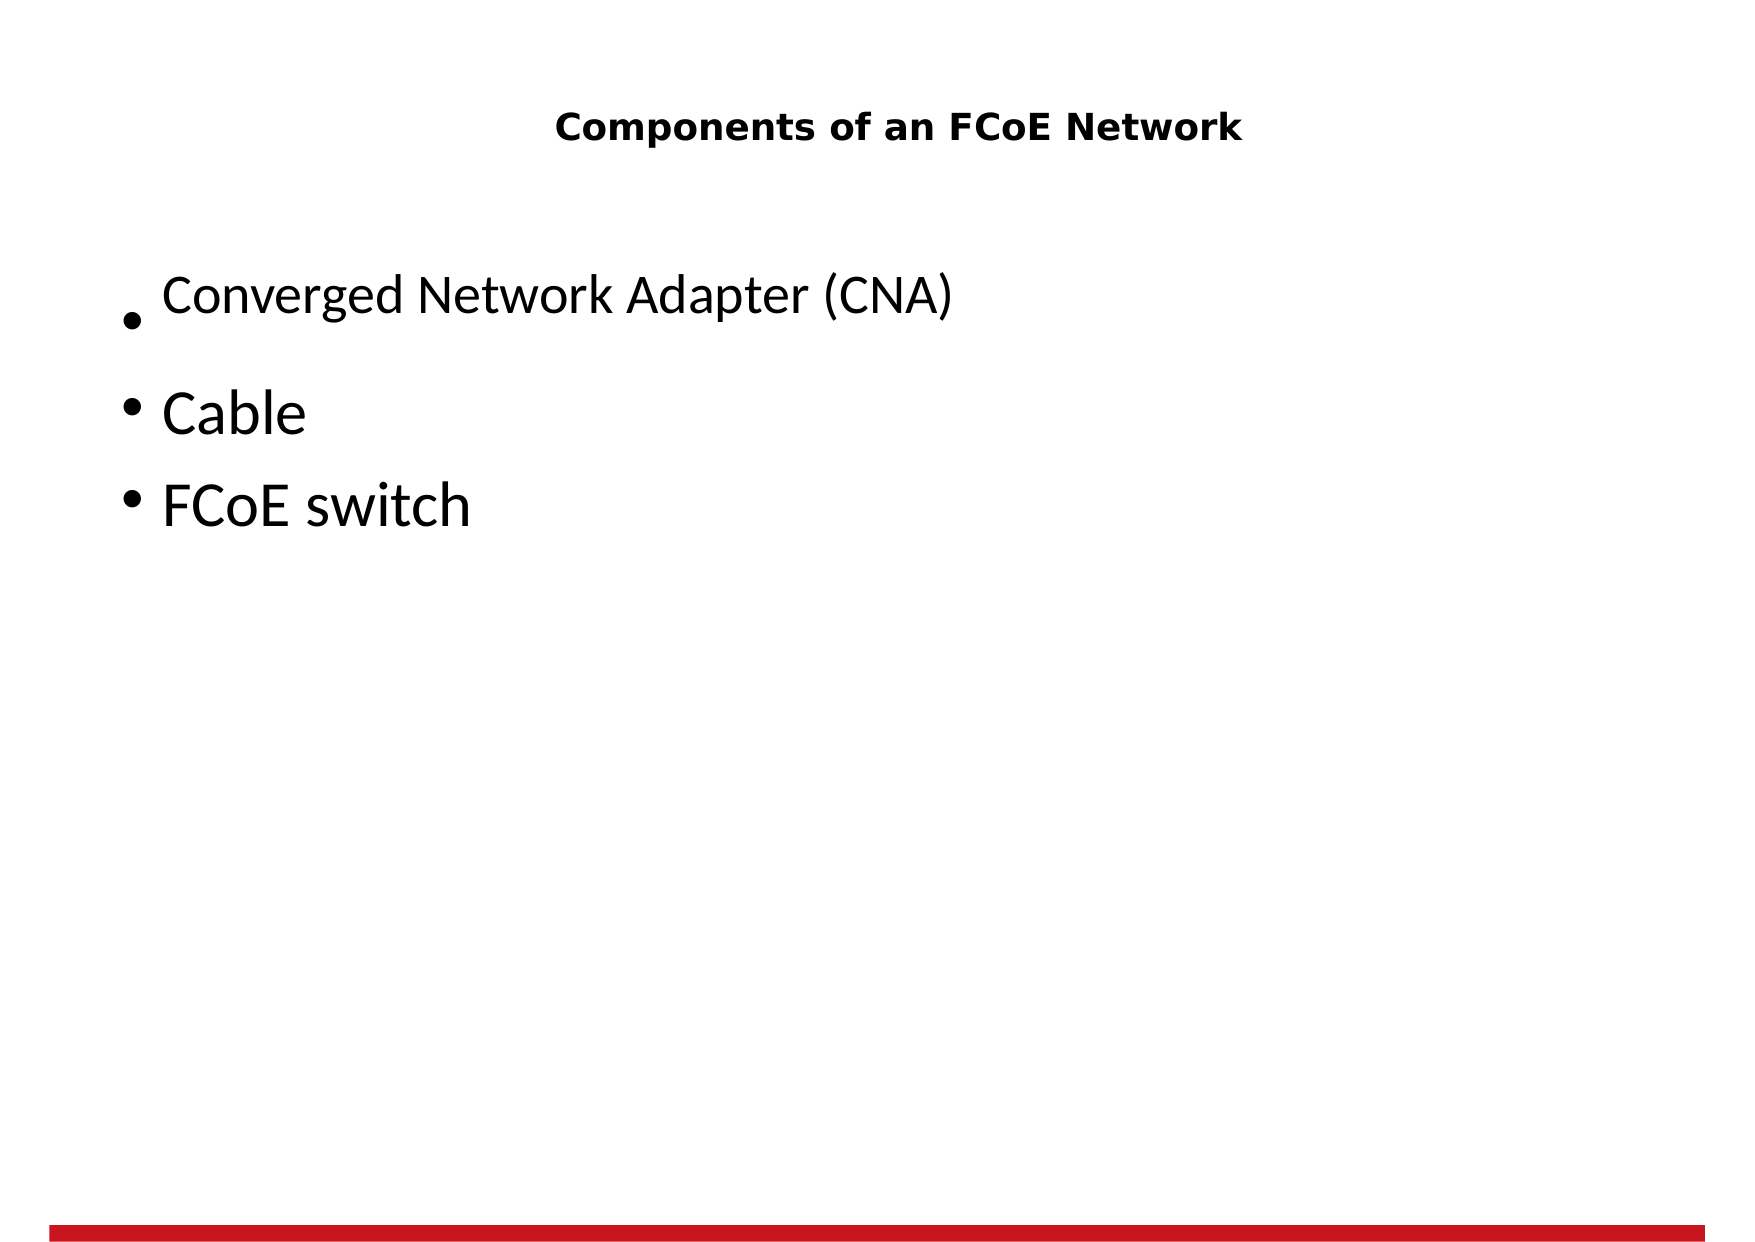

Components of an FCoE Network
•
•
•
Converged Network Adapter (CNA)
Cable
FCoE switch